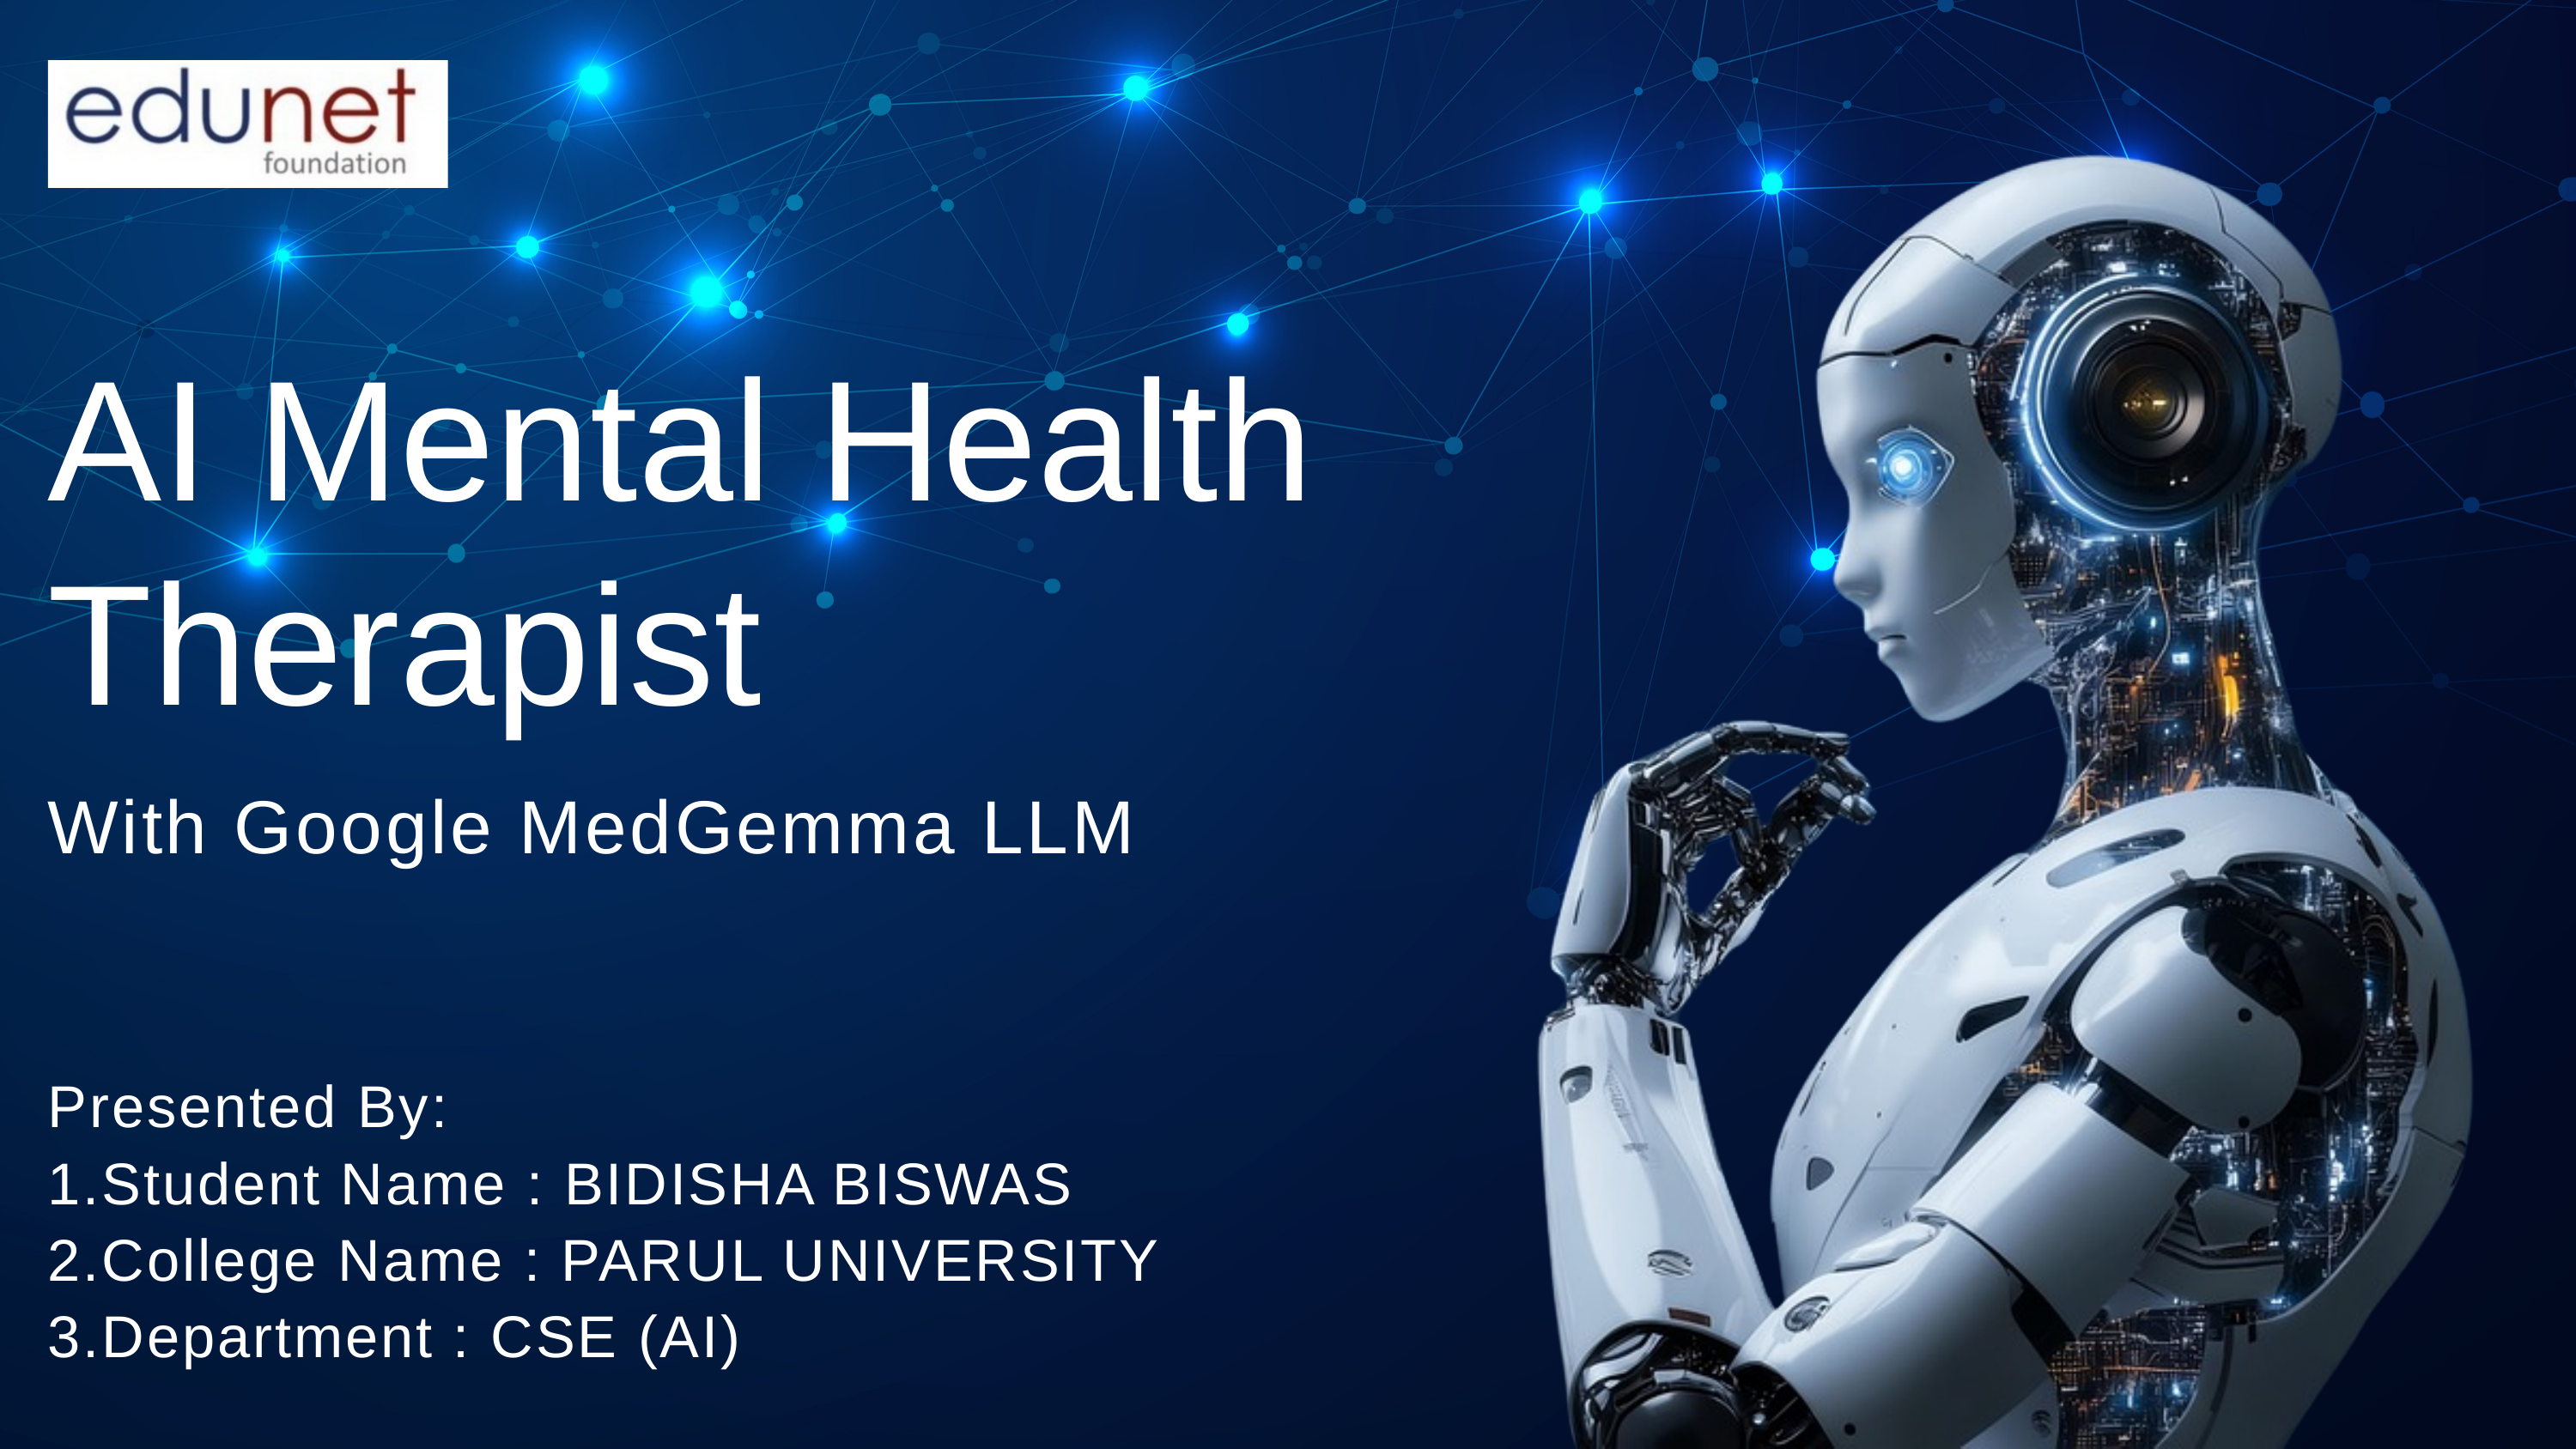

AI Mental Health Therapist
With Google MedGemma LLM
Presented By:
1.Student Name : BIDISHA BISWAS
2.College Name : PARUL UNIVERSITY
3.Department : CSE (AI)